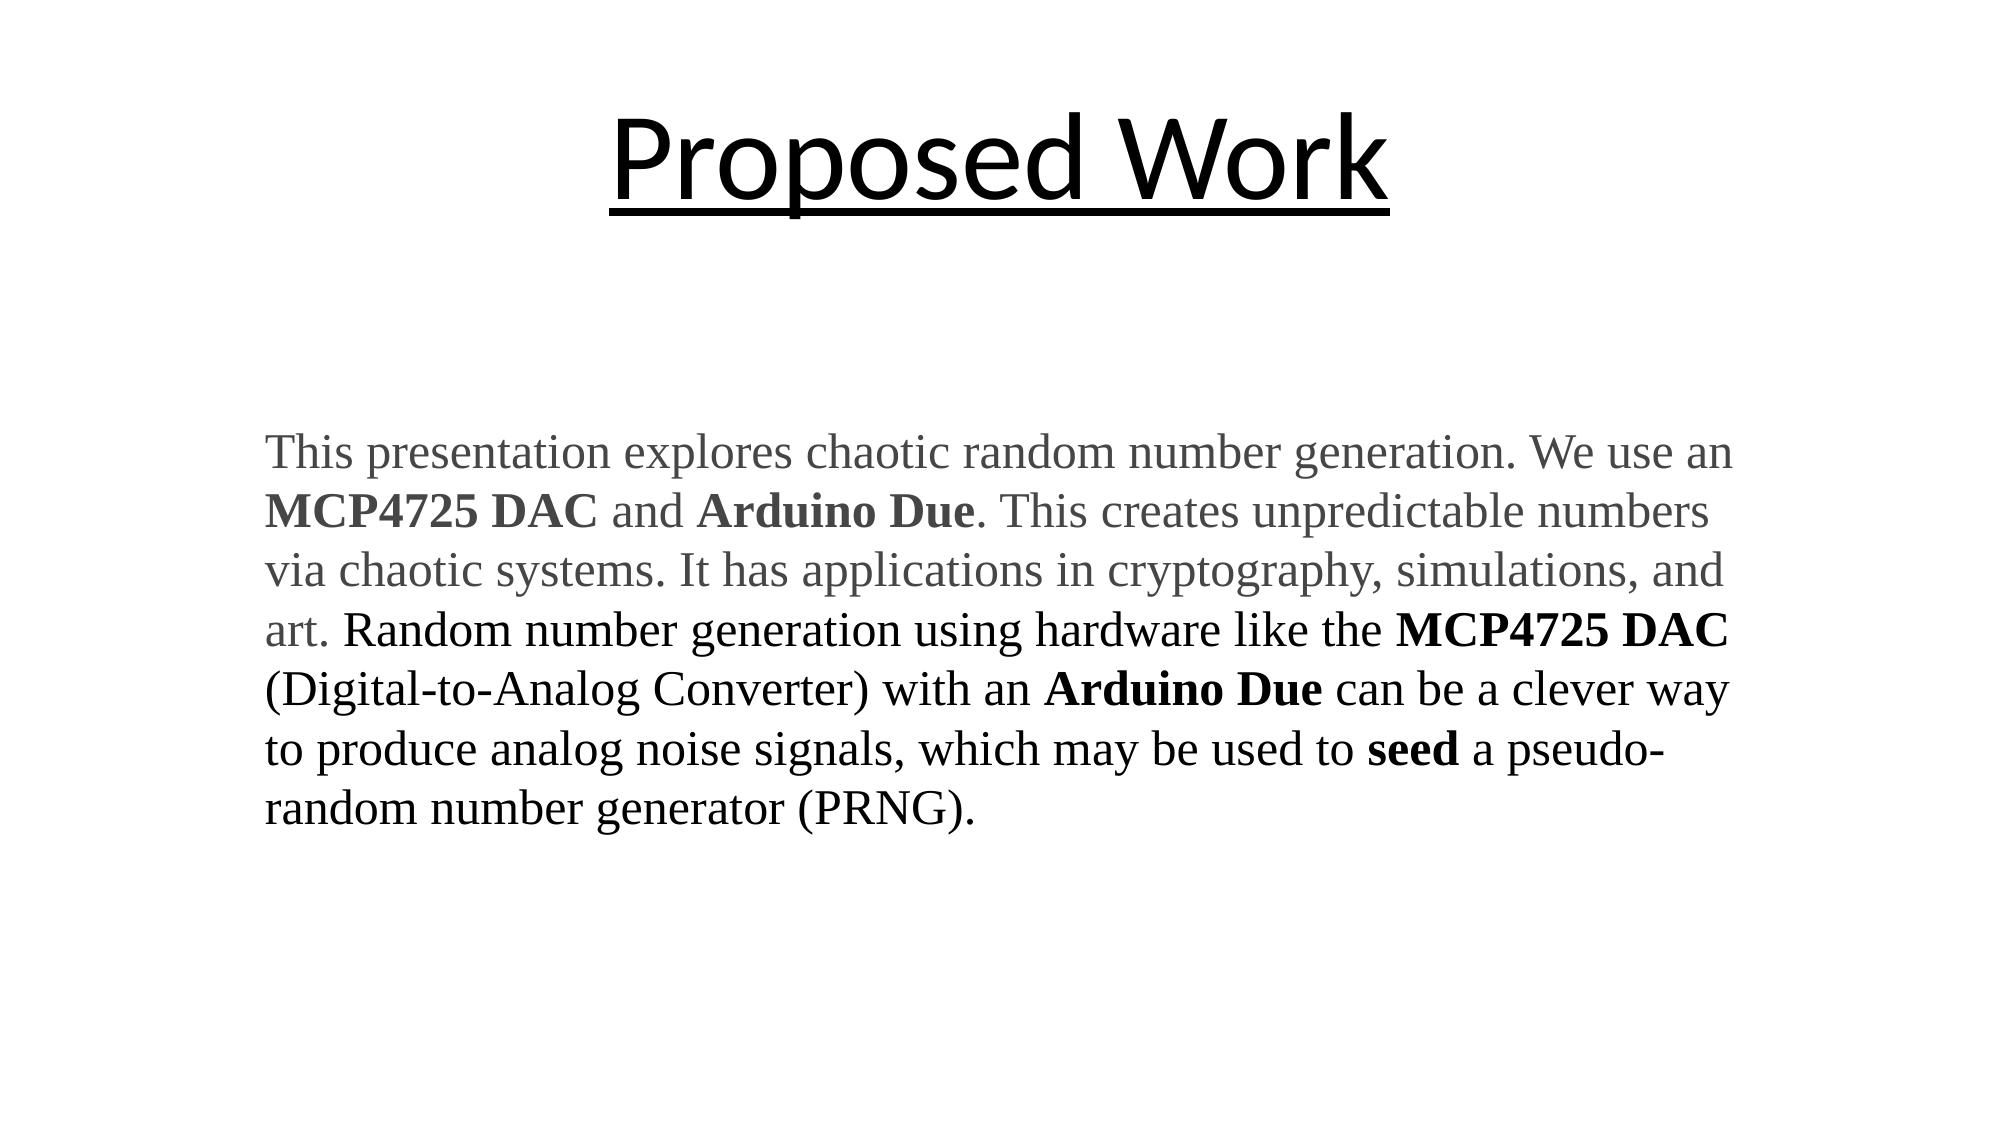

# Proposed Work
This presentation explores chaotic random number generation. We use an MCP4725 DAC and Arduino Due. This creates unpredictable numbers via chaotic systems. It has applications in cryptography, simulations, and art. Random number generation using hardware like the MCP4725 DAC (Digital-to-Analog Converter) with an Arduino Due can be a clever way to produce analog noise signals, which may be used to seed a pseudo-random number generator (PRNG).